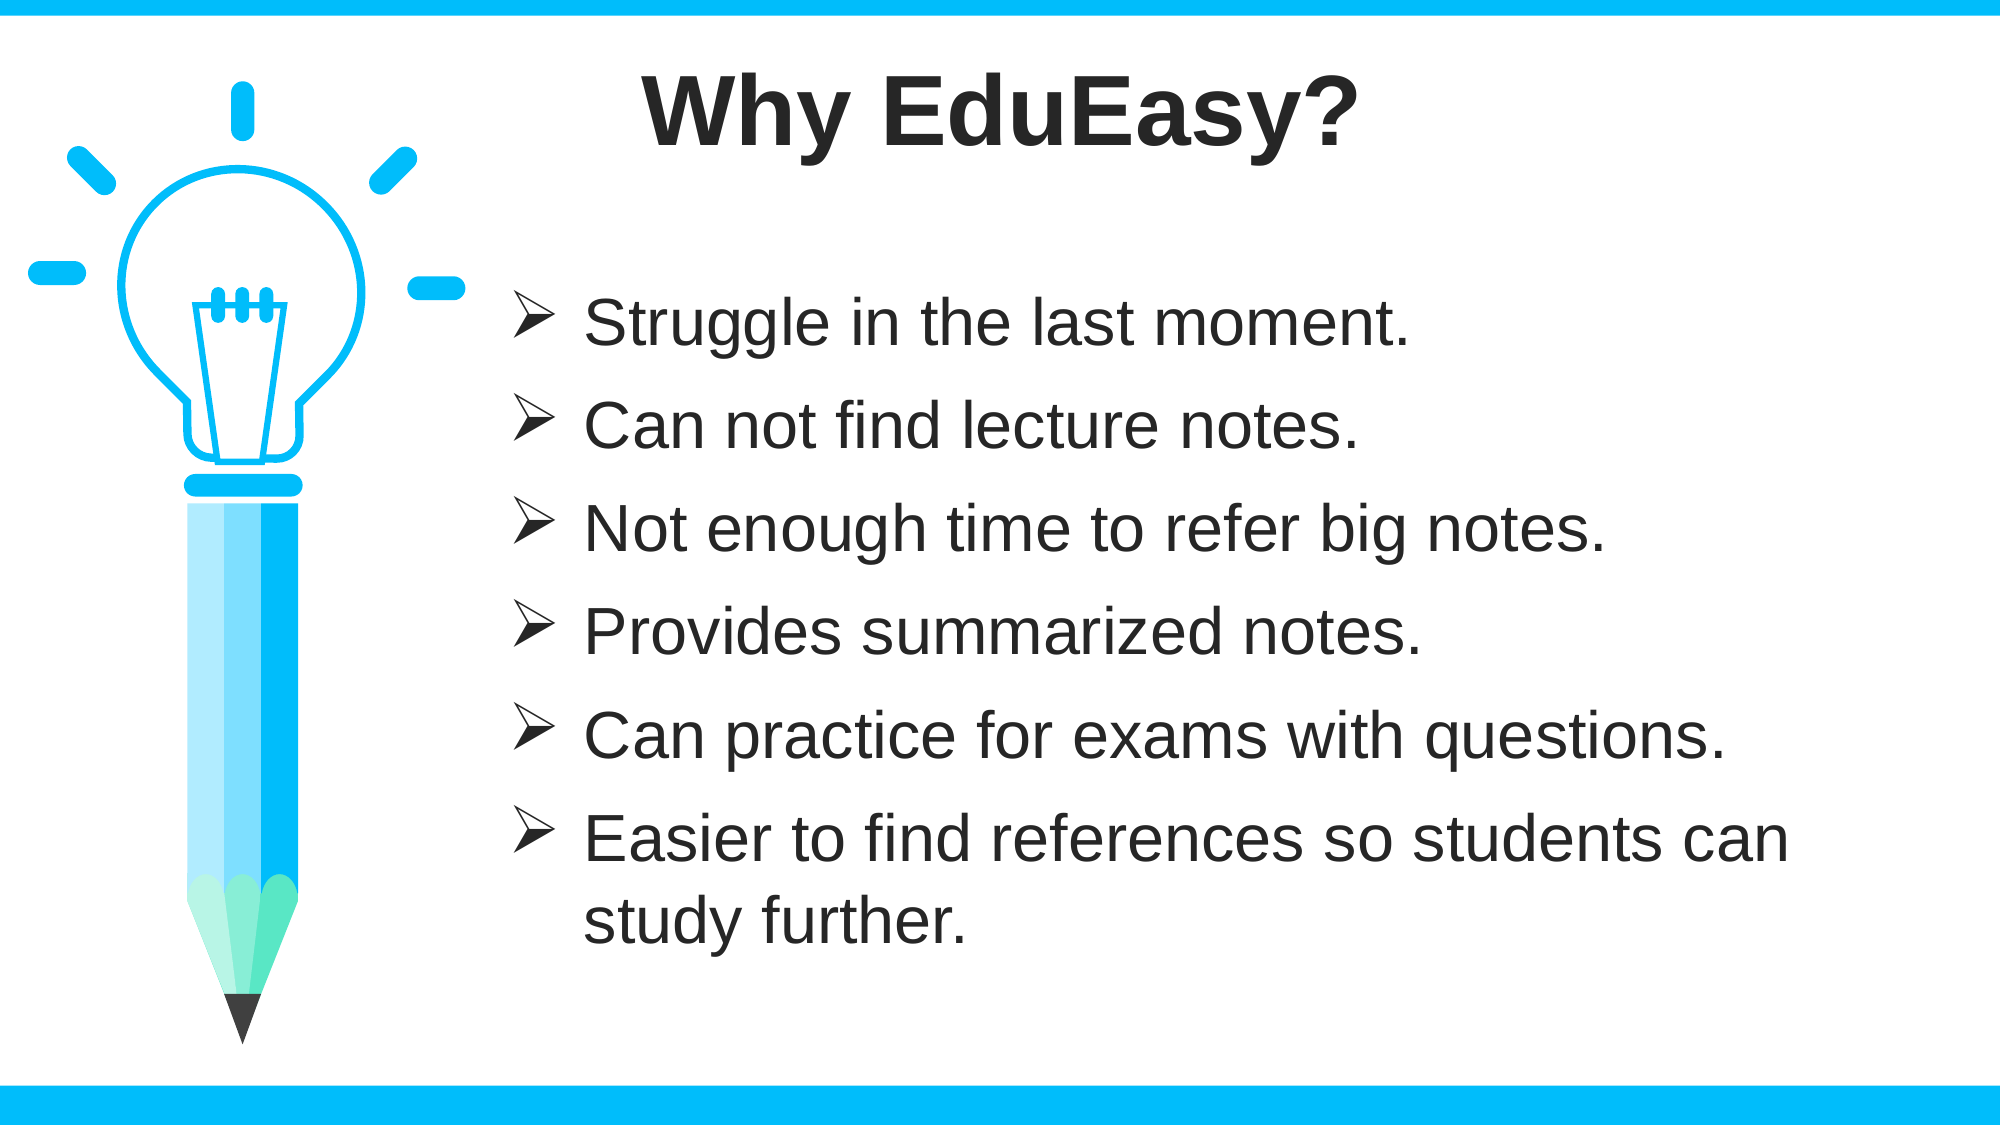

Why EduEasy?

Struggle in the last moment.
Can not find lecture notes.
Not enough time to refer big notes.
Provides summarized notes.
Can practice for exams with questions.
Easier to find references so students can    study further.